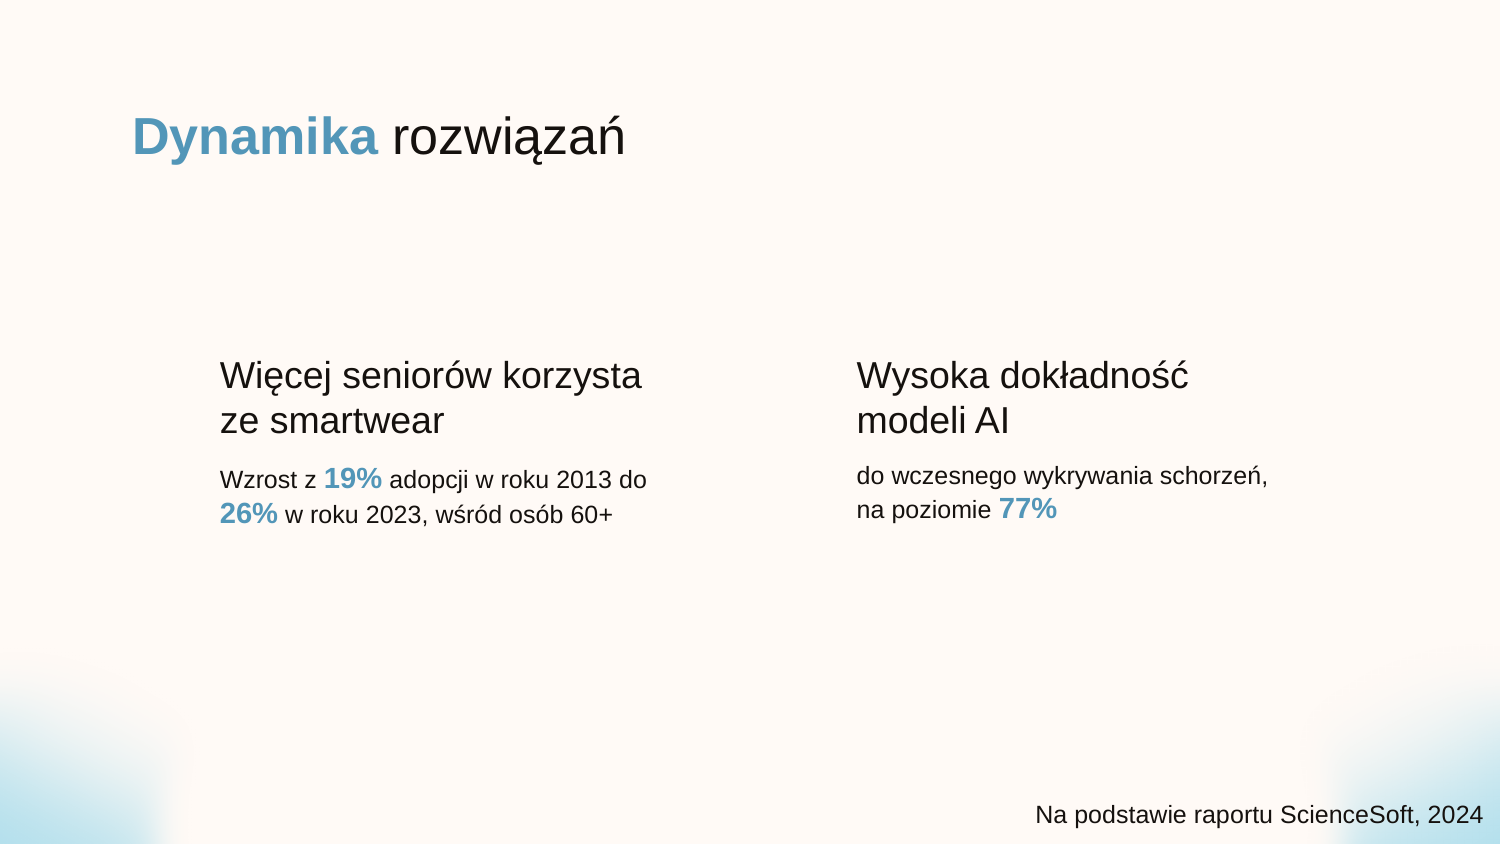

# Dynamika rozwiązań
Więcej seniorów korzysta ze smartwear
Wysoka dokładność modeli AI
Wzrost z 19% adopcji w roku 2013 do 26% w roku 2023, wśród osób 60+
do wczesnego wykrywania schorzeń, na poziomie 77%
Na podstawie raportu ScienceSoft, 2024